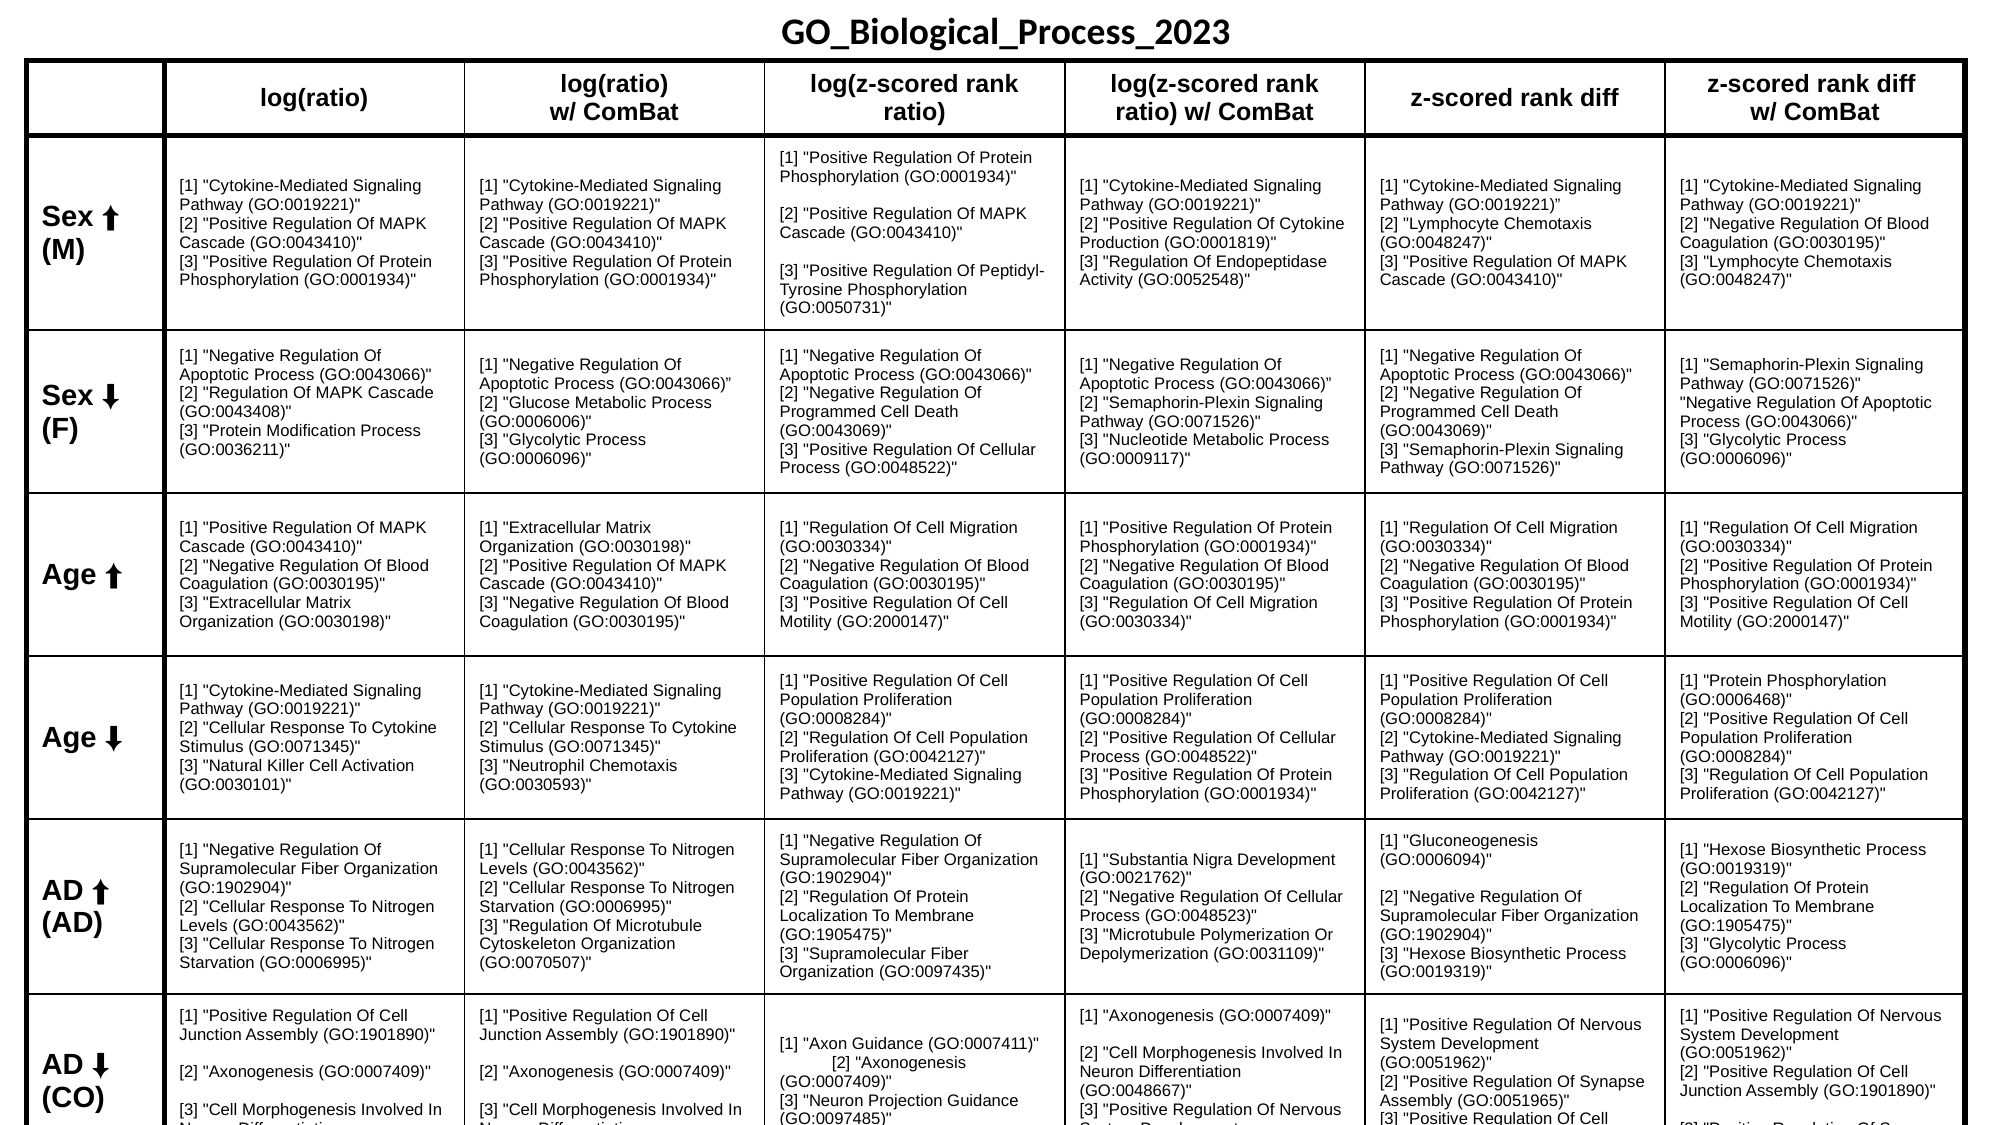

GO_Biological_Process_2023
|  | log(ratio) | log(ratio) w/ ComBat | log(z-scored rank ratio) | log(z-scored rank ratio) w/ ComBat | z-scored rank diff | z-scored rank diff w/ ComBat |
| --- | --- | --- | --- | --- | --- | --- |
| Sex ⬆️ (M) | [1] "Cytokine-Mediated Signaling Pathway (GO:0019221)" [2] "Positive Regulation Of MAPK Cascade (GO:0043410)" [3] "Positive Regulation Of Protein Phosphorylation (GO:0001934)" | [1] "Cytokine-Mediated Signaling Pathway (GO:0019221)" [2] "Positive Regulation Of MAPK Cascade (GO:0043410)" [3] "Positive Regulation Of Protein Phosphorylation (GO:0001934)" | [1] "Positive Regulation Of Protein Phosphorylation (GO:0001934)" [2] "Positive Regulation Of MAPK Cascade (GO:0043410)" [3] "Positive Regulation Of Peptidyl-Tyrosine Phosphorylation (GO:0050731)" | [1] "Cytokine-Mediated Signaling Pathway (GO:0019221)" [2] "Positive Regulation Of Cytokine Production (GO:0001819)" [3] "Regulation Of Endopeptidase Activity (GO:0052548)" | [1] "Cytokine-Mediated Signaling Pathway (GO:0019221)” [2] "Lymphocyte Chemotaxis (GO:0048247)" [3] "Positive Regulation Of MAPK Cascade (GO:0043410)" | [1] "Cytokine-Mediated Signaling Pathway (GO:0019221)" [2] "Negative Regulation Of Blood Coagulation (GO:0030195)" [3] "Lymphocyte Chemotaxis (GO:0048247)" |
| Sex ⬇️ (F) | [1] "Negative Regulation Of Apoptotic Process (GO:0043066)" [2] "Regulation Of MAPK Cascade (GO:0043408)" [3] "Protein Modification Process (GO:0036211)" | [1] "Negative Regulation Of Apoptotic Process (GO:0043066)” [2] "Glucose Metabolic Process (GO:0006006)" [3] "Glycolytic Process (GO:0006096)" | [1] "Negative Regulation Of Apoptotic Process (GO:0043066)" [2] "Negative Regulation Of Programmed Cell Death (GO:0043069)" [3] "Positive Regulation Of Cellular Process (GO:0048522)" | [1] "Negative Regulation Of Apoptotic Process (GO:0043066)” [2] "Semaphorin-Plexin Signaling Pathway (GO:0071526)" [3] "Nucleotide Metabolic Process (GO:0009117)" | [1] "Negative Regulation Of Apoptotic Process (GO:0043066)" [2] "Negative Regulation Of Programmed Cell Death (GO:0043069)" [3] "Semaphorin-Plexin Signaling Pathway (GO:0071526)" | [1] "Semaphorin-Plexin Signaling Pathway (GO:0071526)" "Negative Regulation Of Apoptotic Process (GO:0043066)" [3] "Glycolytic Process (GO:0006096)" |
| Age ⬆️ | [1] "Positive Regulation Of MAPK Cascade (GO:0043410)" [2] "Negative Regulation Of Blood Coagulation (GO:0030195)" [3] "Extracellular Matrix Organization (GO:0030198)" | [1] "Extracellular Matrix Organization (GO:0030198)" [2] "Positive Regulation Of MAPK Cascade (GO:0043410)" [3] "Negative Regulation Of Blood Coagulation (GO:0030195)" | [1] "Regulation Of Cell Migration (GO:0030334)" [2] "Negative Regulation Of Blood Coagulation (GO:0030195)" [3] "Positive Regulation Of Cell Motility (GO:2000147)" | [1] "Positive Regulation Of Protein Phosphorylation (GO:0001934)" [2] "Negative Regulation Of Blood Coagulation (GO:0030195)" [3] "Regulation Of Cell Migration (GO:0030334)" | [1] "Regulation Of Cell Migration (GO:0030334)" [2] "Negative Regulation Of Blood Coagulation (GO:0030195)" [3] "Positive Regulation Of Protein Phosphorylation (GO:0001934)" | [1] "Regulation Of Cell Migration (GO:0030334)" [2] "Positive Regulation Of Protein Phosphorylation (GO:0001934)" [3] "Positive Regulation Of Cell Motility (GO:2000147)" |
| Age ⬇️ | [1] "Cytokine-Mediated Signaling Pathway (GO:0019221)" [2] "Cellular Response To Cytokine Stimulus (GO:0071345)" [3] "Natural Killer Cell Activation (GO:0030101)" | [1] "Cytokine-Mediated Signaling Pathway (GO:0019221)" [2] "Cellular Response To Cytokine Stimulus (GO:0071345)" [3] "Neutrophil Chemotaxis (GO:0030593)" | [1] "Positive Regulation Of Cell Population Proliferation (GO:0008284)" [2] "Regulation Of Cell Population Proliferation (GO:0042127)" [3] "Cytokine-Mediated Signaling Pathway (GO:0019221)" | [1] "Positive Regulation Of Cell Population Proliferation (GO:0008284)" [2] "Positive Regulation Of Cellular Process (GO:0048522)" [3] "Positive Regulation Of Protein Phosphorylation (GO:0001934)" | [1] "Positive Regulation Of Cell Population Proliferation (GO:0008284)" [2] "Cytokine-Mediated Signaling Pathway (GO:0019221)" [3] "Regulation Of Cell Population Proliferation (GO:0042127)" | [1] "Protein Phosphorylation (GO:0006468)" [2] "Positive Regulation Of Cell Population Proliferation (GO:0008284)" [3] "Regulation Of Cell Population Proliferation (GO:0042127)" |
| AD ⬆️ (AD) | [1] "Negative Regulation Of Supramolecular Fiber Organization (GO:1902904)" [2] "Cellular Response To Nitrogen Levels (GO:0043562)" [3] "Cellular Response To Nitrogen Starvation (GO:0006995)" | [1] "Cellular Response To Nitrogen Levels (GO:0043562)" [2] "Cellular Response To Nitrogen Starvation (GO:0006995)" [3] "Regulation Of Microtubule Cytoskeleton Organization (GO:0070507)" | [1] "Negative Regulation Of Supramolecular Fiber Organization (GO:1902904)" [2] "Regulation Of Protein Localization To Membrane (GO:1905475)" [3] "Supramolecular Fiber Organization (GO:0097435)" | [1] "Substantia Nigra Development (GO:0021762)" [2] "Negative Regulation Of Cellular Process (GO:0048523)" [3] "Microtubule Polymerization Or Depolymerization (GO:0031109)" | [1] "Gluconeogenesis (GO:0006094)" [2] "Negative Regulation Of Supramolecular Fiber Organization (GO:1902904)" [3] "Hexose Biosynthetic Process (GO:0019319)" | [1] "Hexose Biosynthetic Process (GO:0019319)" [2] "Regulation Of Protein Localization To Membrane (GO:1905475)" [3] "Glycolytic Process (GO:0006096)" |
| AD ⬇ ️ (CO) | [1] "Positive Regulation Of Cell Junction Assembly (GO:1901890)" [2] "Axonogenesis (GO:0007409)" [3] "Cell Morphogenesis Involved In Neuron Differentiation (GO:0048667)" | [1] "Positive Regulation Of Cell Junction Assembly (GO:1901890)" [2] "Axonogenesis (GO:0007409)" [3] "Cell Morphogenesis Involved In Neuron Differentiation (GO:0048667)" | [1] "Axon Guidance (GO:0007411)" [2] "Axonogenesis (GO:0007409)" [3] "Neuron Projection Guidance (GO:0097485)" | [1] "Axonogenesis (GO:0007409)" [2] "Cell Morphogenesis Involved In Neuron Differentiation (GO:0048667)" [3] "Positive Regulation Of Nervous System Development (GO:0051962)" | [1] "Positive Regulation Of Nervous System Development (GO:0051962)" [2] "Positive Regulation Of Synapse Assembly (GO:0051965)" [3] "Positive Regulation Of Cell Junction Assembly (GO:1901890)" | [1] "Positive Regulation Of Nervous System Development (GO:0051962)" [2] "Positive Regulation Of Cell Junction Assembly (GO:1901890)" [3] "Positive Regulation Of Synapse Assembly (GO:0051965)" |